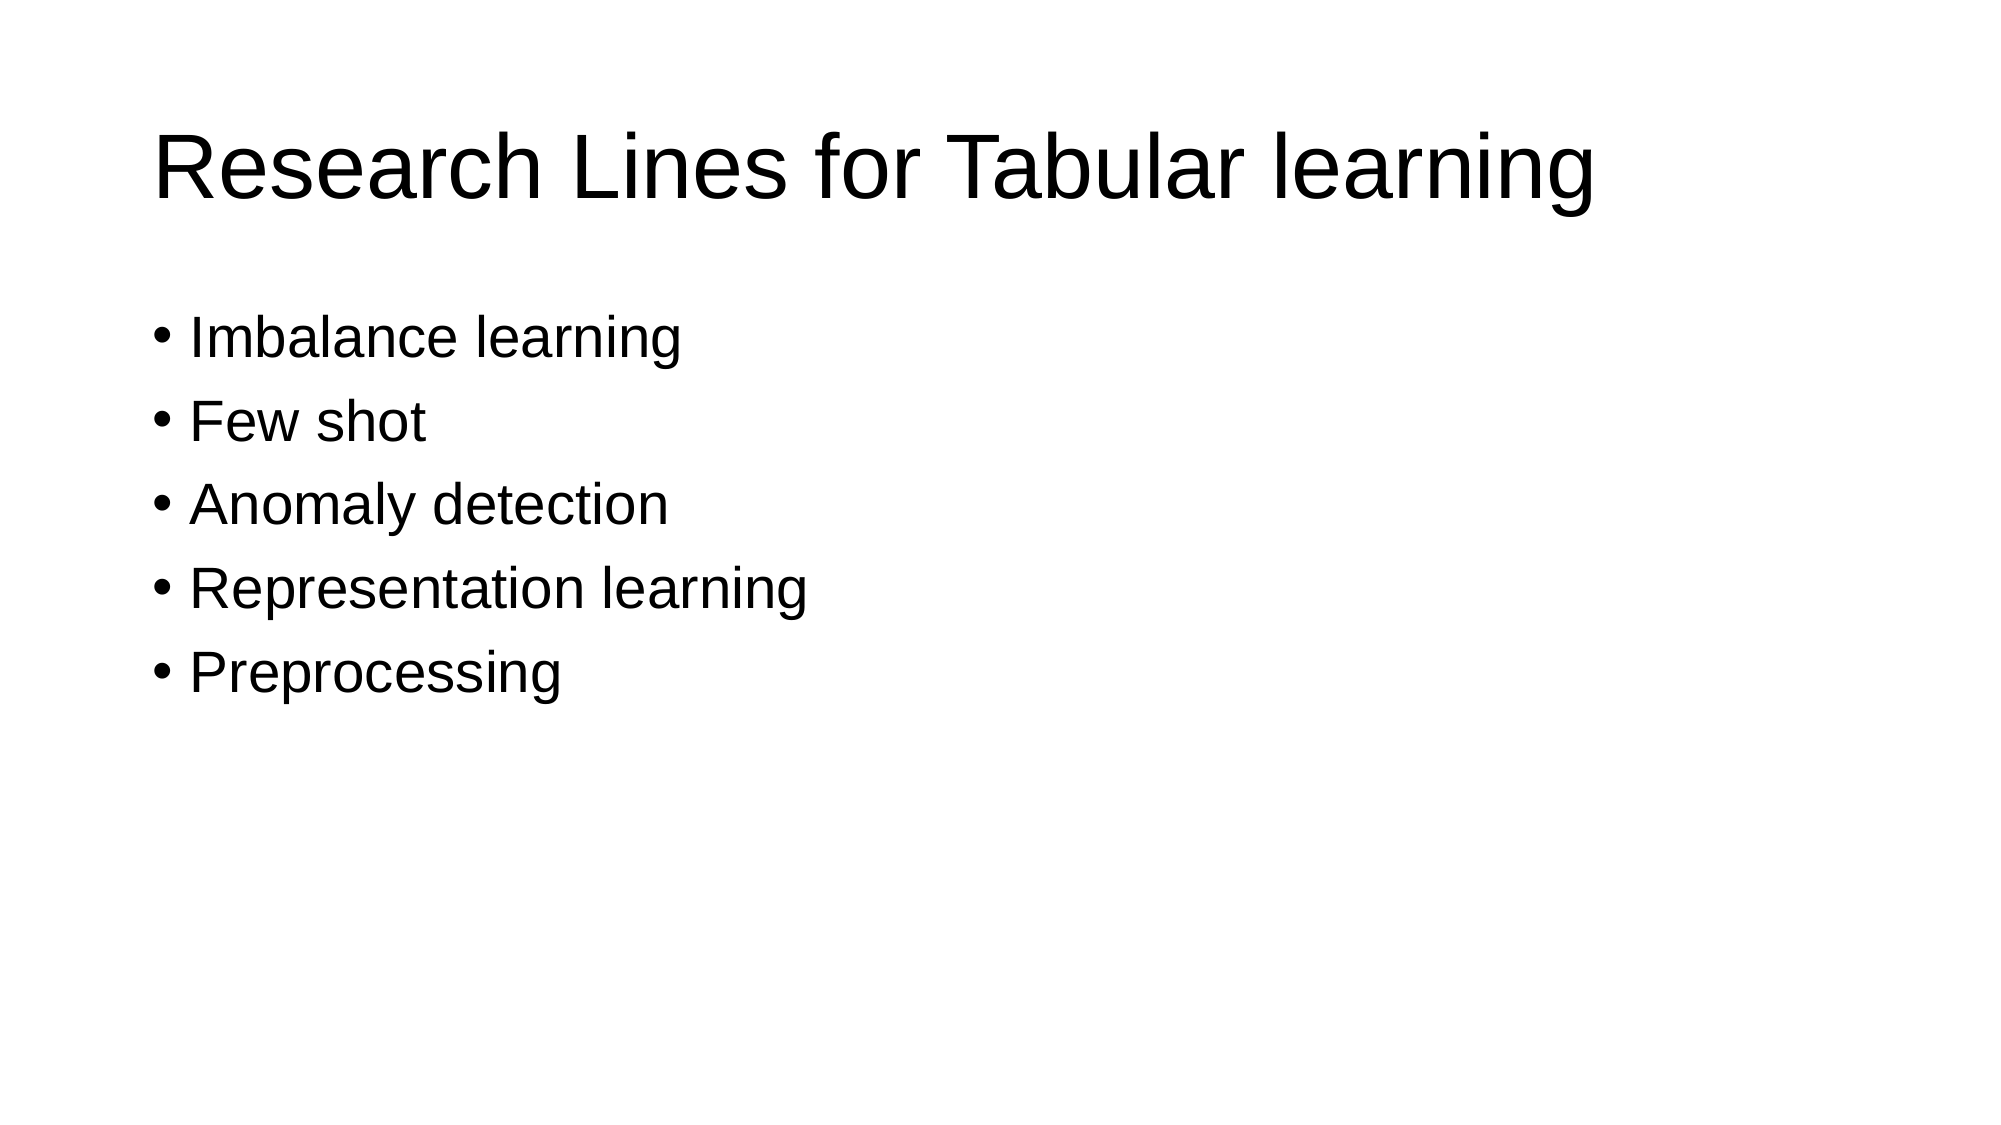

# Research Lines for Tabular learning
Imbalance learning
Few shot
Anomaly detection
Representation learning
Preprocessing